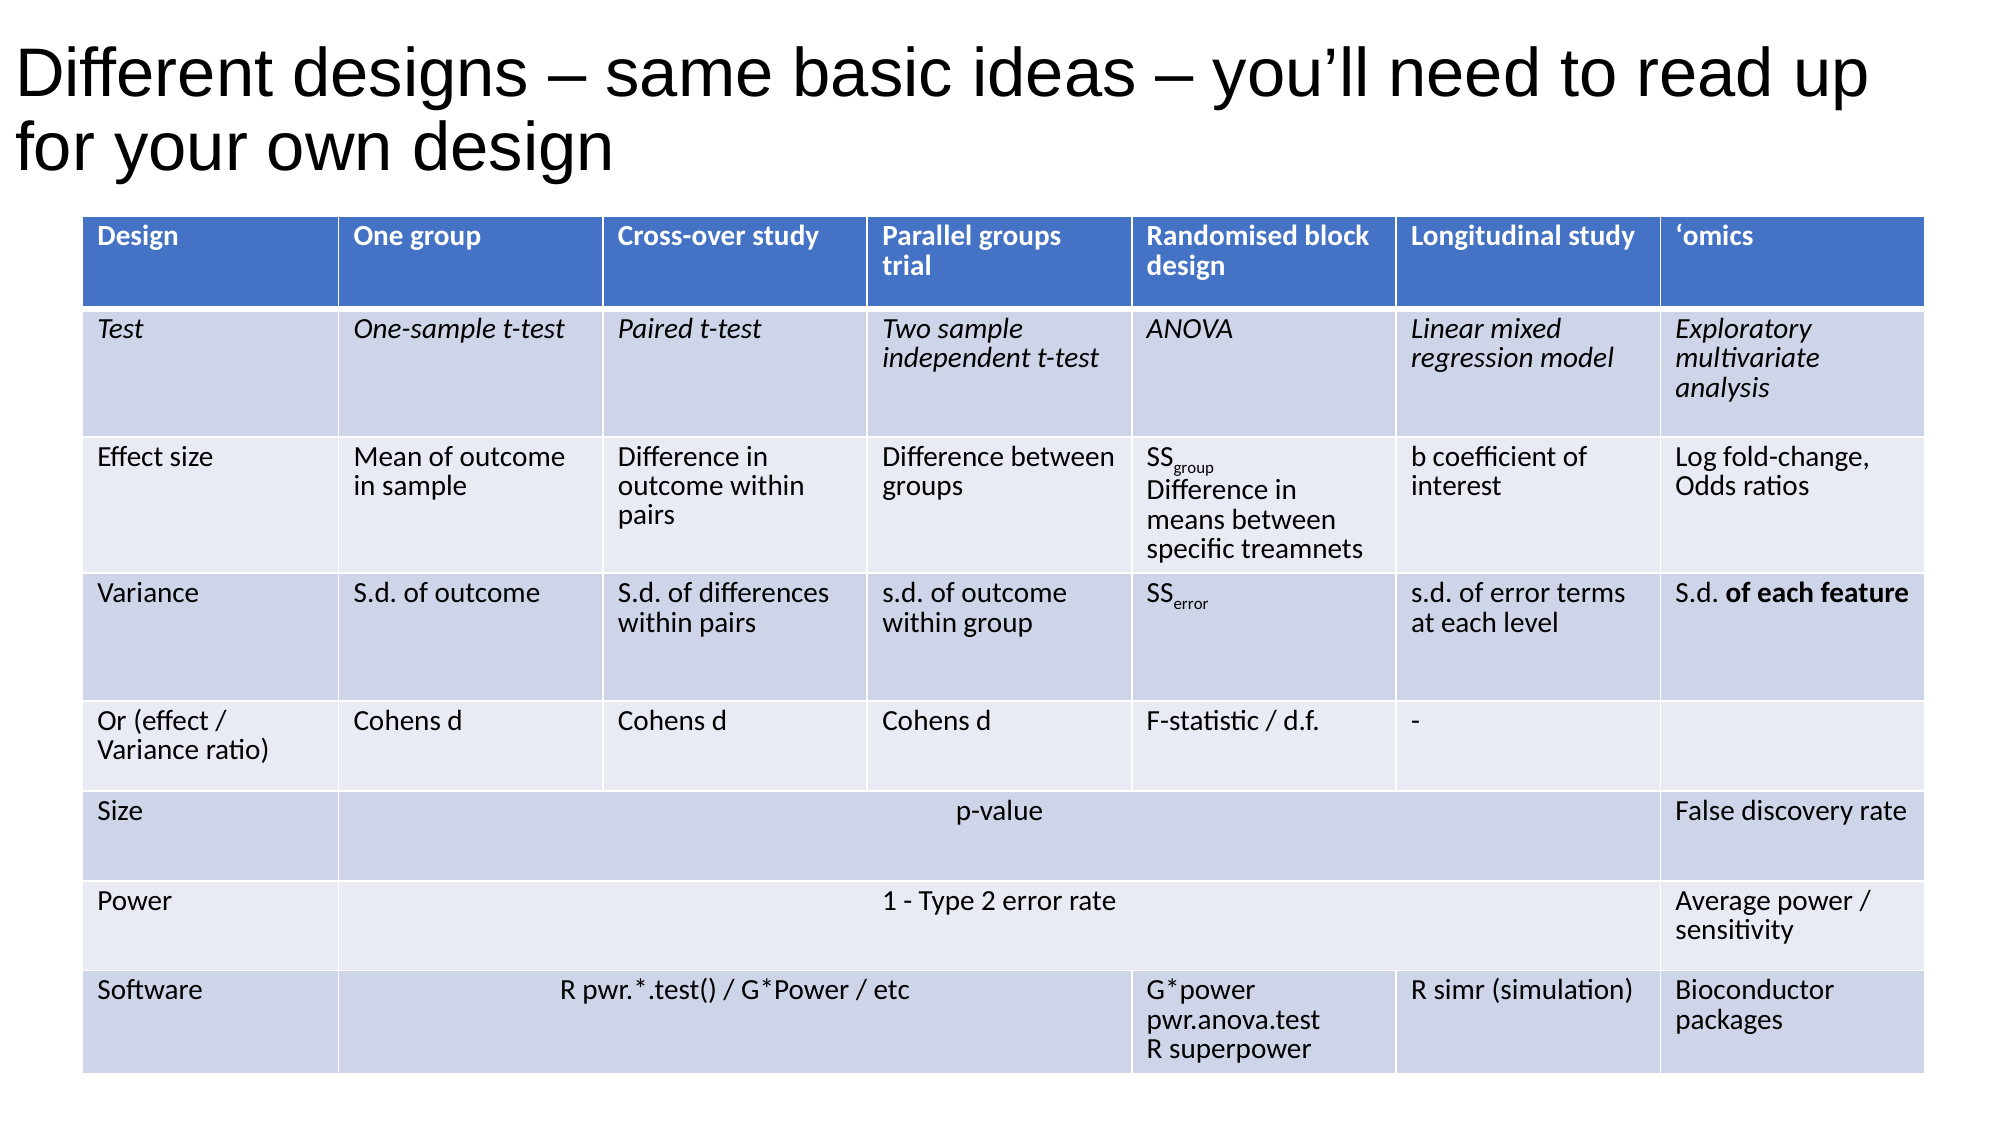

# Different designs – same basic ideas – you’ll need to read up for your own design
| Design | One group | Cross-over study | Parallel groups trial | Randomised block design | Longitudinal study | ‘omics |
| --- | --- | --- | --- | --- | --- | --- |
| Test | One-sample t-test | Paired t-test | Two sample independent t-test | ANOVA | Linear mixed regression model | Exploratory multivariate analysis |
| Effect size | Mean of outcome in sample | Difference in outcome within pairs | Difference between groups | SSgroup Difference in means between specific treamnets | b coefficient of interest | Log fold-change, Odds ratios |
| Variance | S.d. of outcome | S.d. of differences within pairs | s.d. of outcome within group | SSerror | s.d. of error terms at each level | S.d. of each feature |
| Or (effect / Variance ratio) | Cohens d | Cohens d | Cohens d | F-statistic / d.f. | - |  |
| Size | p-value |  |  |  |  | False discovery rate |
| Power | 1 - Type 2 error rate |  |  |  |  | Average power / sensitivity |
| Software | R pwr.\*.test() / G\*Power / etc |  |  | G\*power pwr.anova.test R superpower | R simr (simulation) | Bioconductor packages |